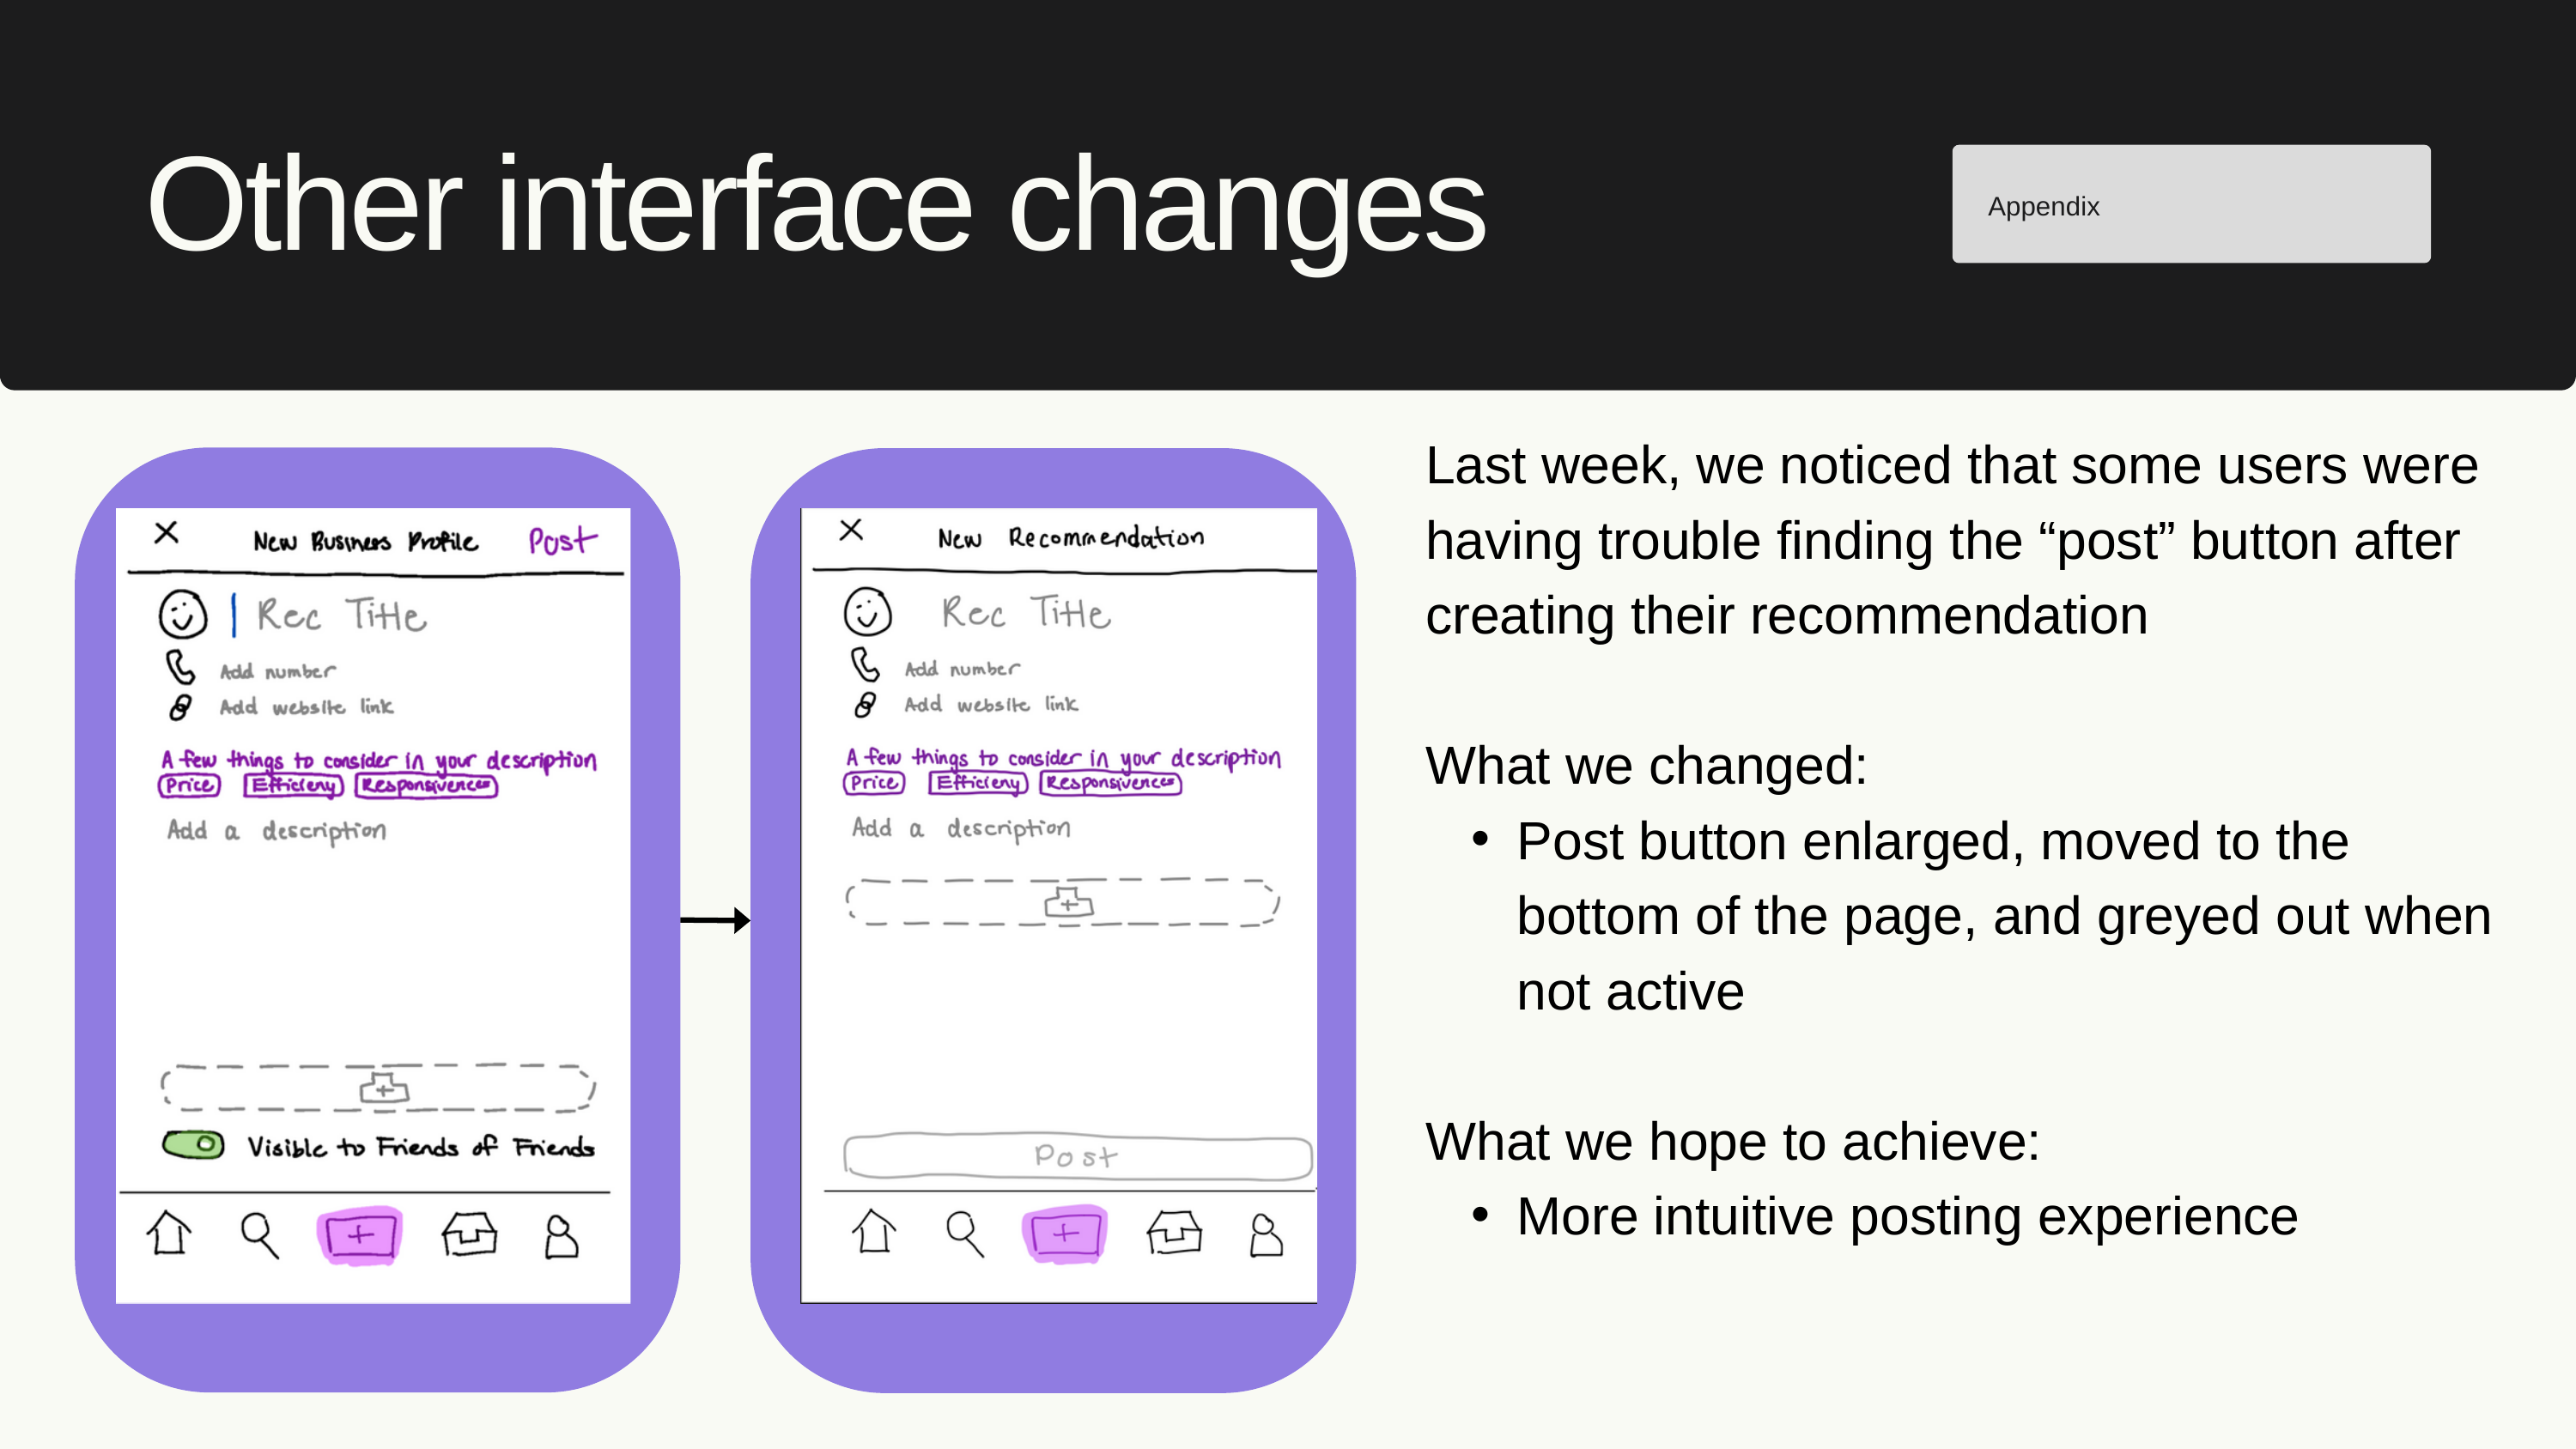

Other interface changes

Appendix
Last week, we noticed that some users were having trouble finding the “post” button after creating their recommendation

What we changed:
Post button enlarged, moved to the bottom of the page, and greyed out when not active

What we hope to achieve:
More intuitive posting experience